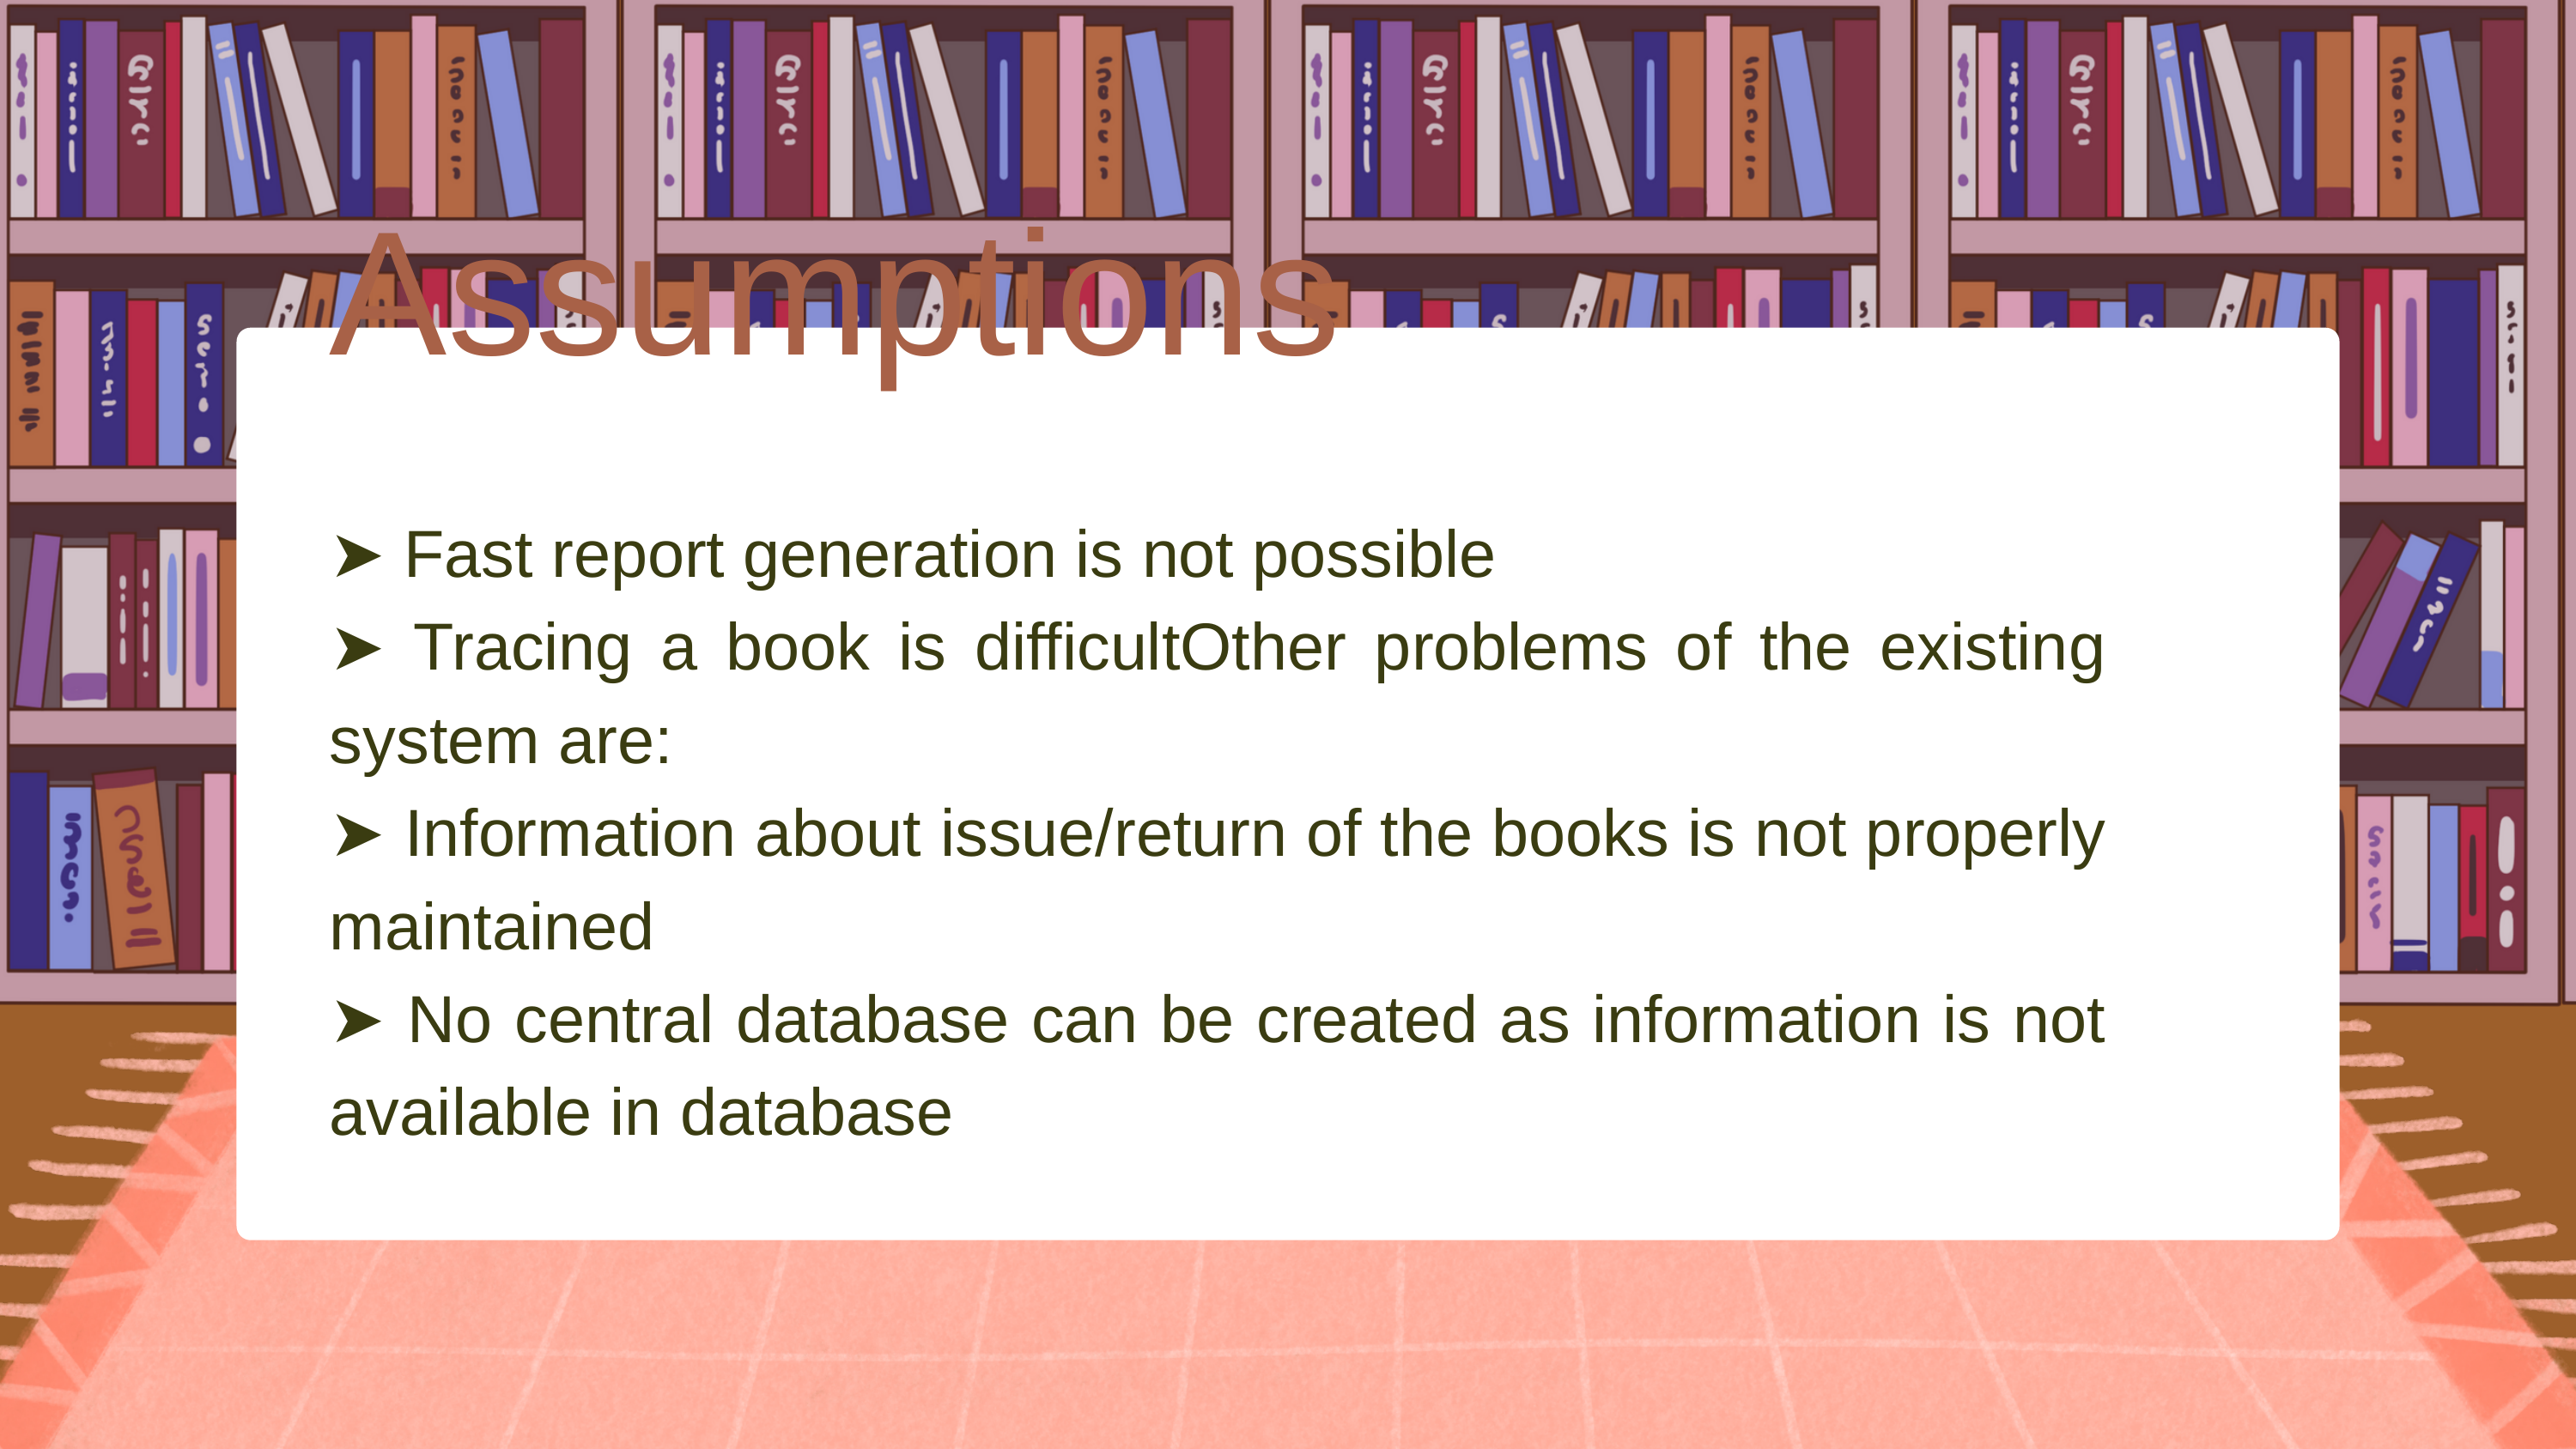

Assumptions

➤ Fast report generation is not possible
➤ Tracing a book is difficultOther problems of the existing system are:
➤ Information about issue/return of the books is not properly maintained
➤ No central database can be created as information is not available in database